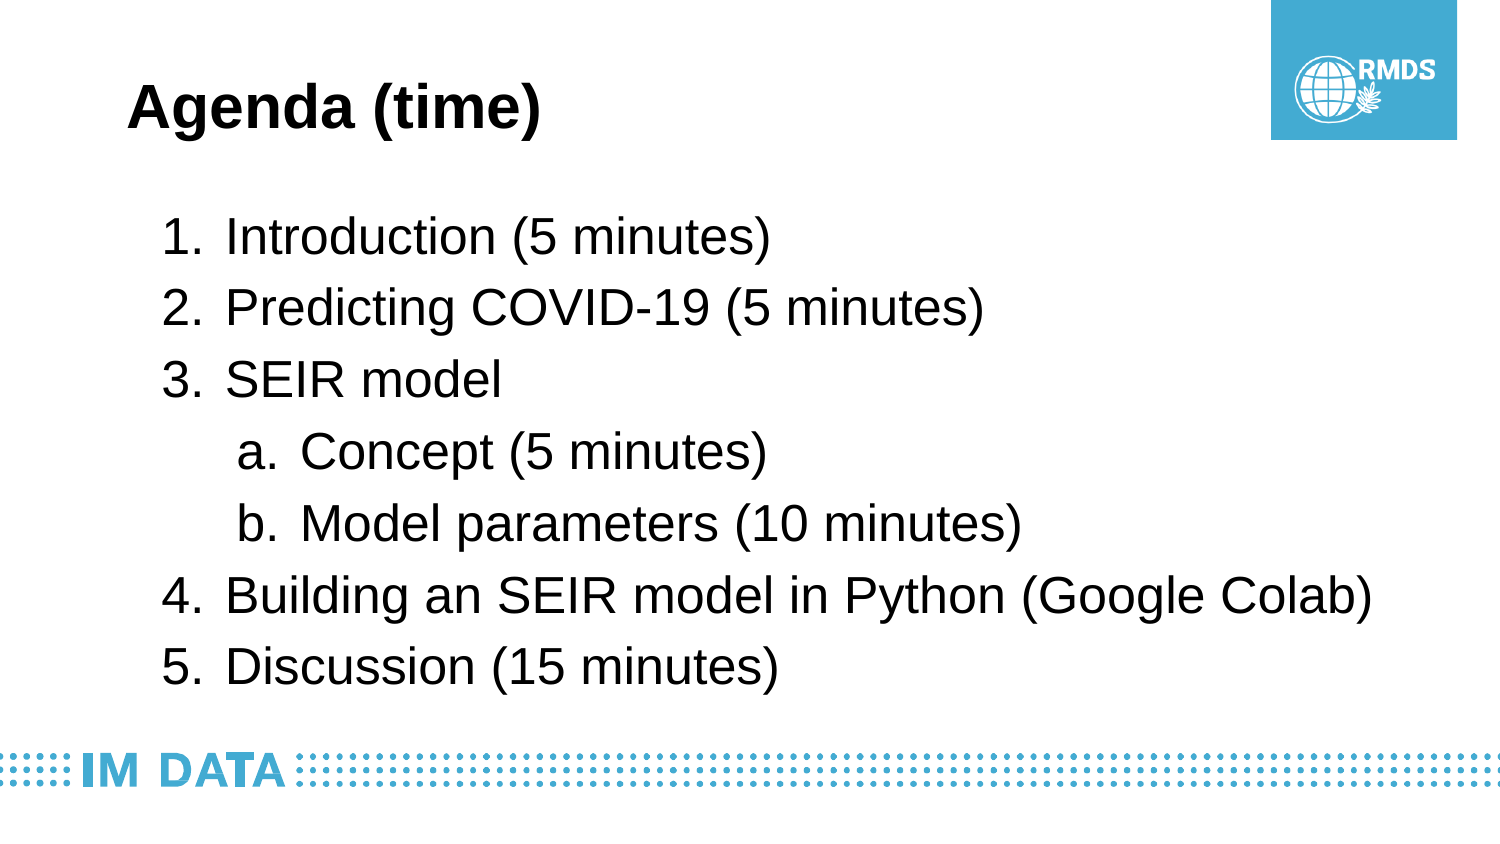

Agenda (time)
Introduction (5 minutes)
Predicting COVID-19 (5 minutes)
SEIR model
Concept (5 minutes)
Model parameters (10 minutes)
Building an SEIR model in Python (Google Colab)
Discussion (15 minutes)